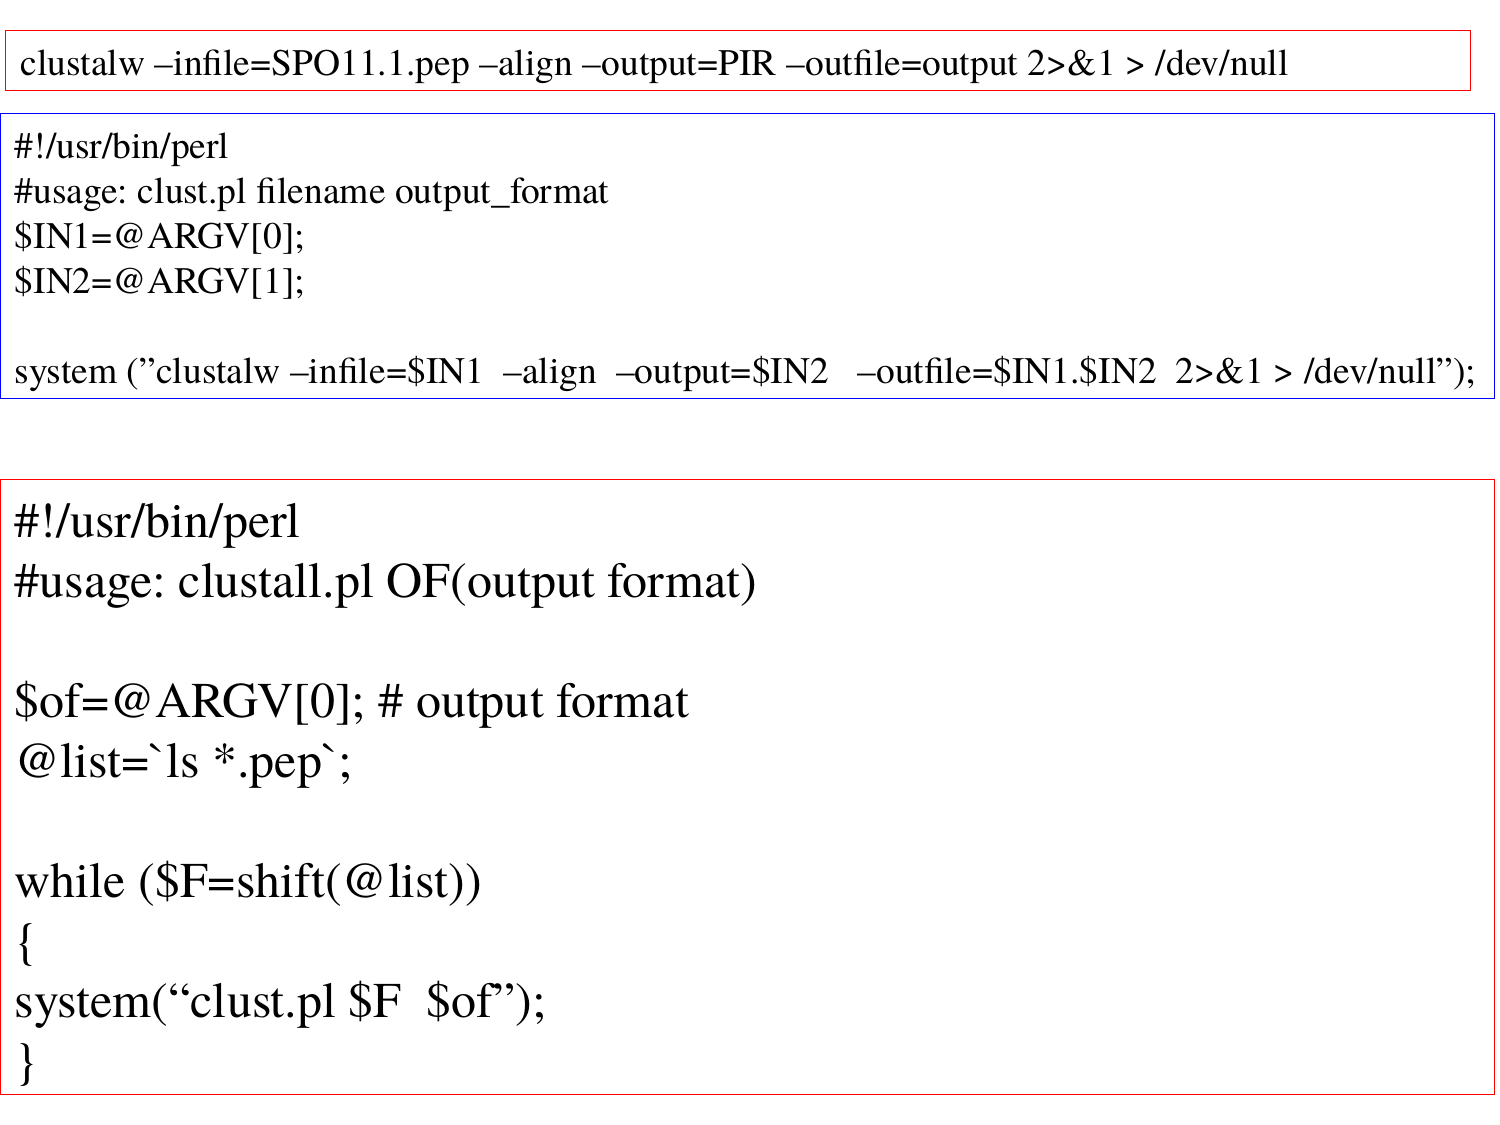

clustalw –infile=SPO11.1.pep –align –output=PIR –outfile=output 2>&1 > /dev/null
#!/usr/bin/perl
#usage: clust.pl filename output_format
$IN1=@ARGV[0];
$IN2=@ARGV[1];

system (”clustalw –infile=$IN1  –align  –output=$IN2   –outfile=$IN1.$IN2  2>&1 > /dev/null”);
#!/usr/bin/perl
#usage: clustall.pl OF(output format)

$of=@ARGV[0]; # output format
@list=`ls *.pep`;

while ($F=shift(@list))
{
system(“clust.pl $F  $of”);
}